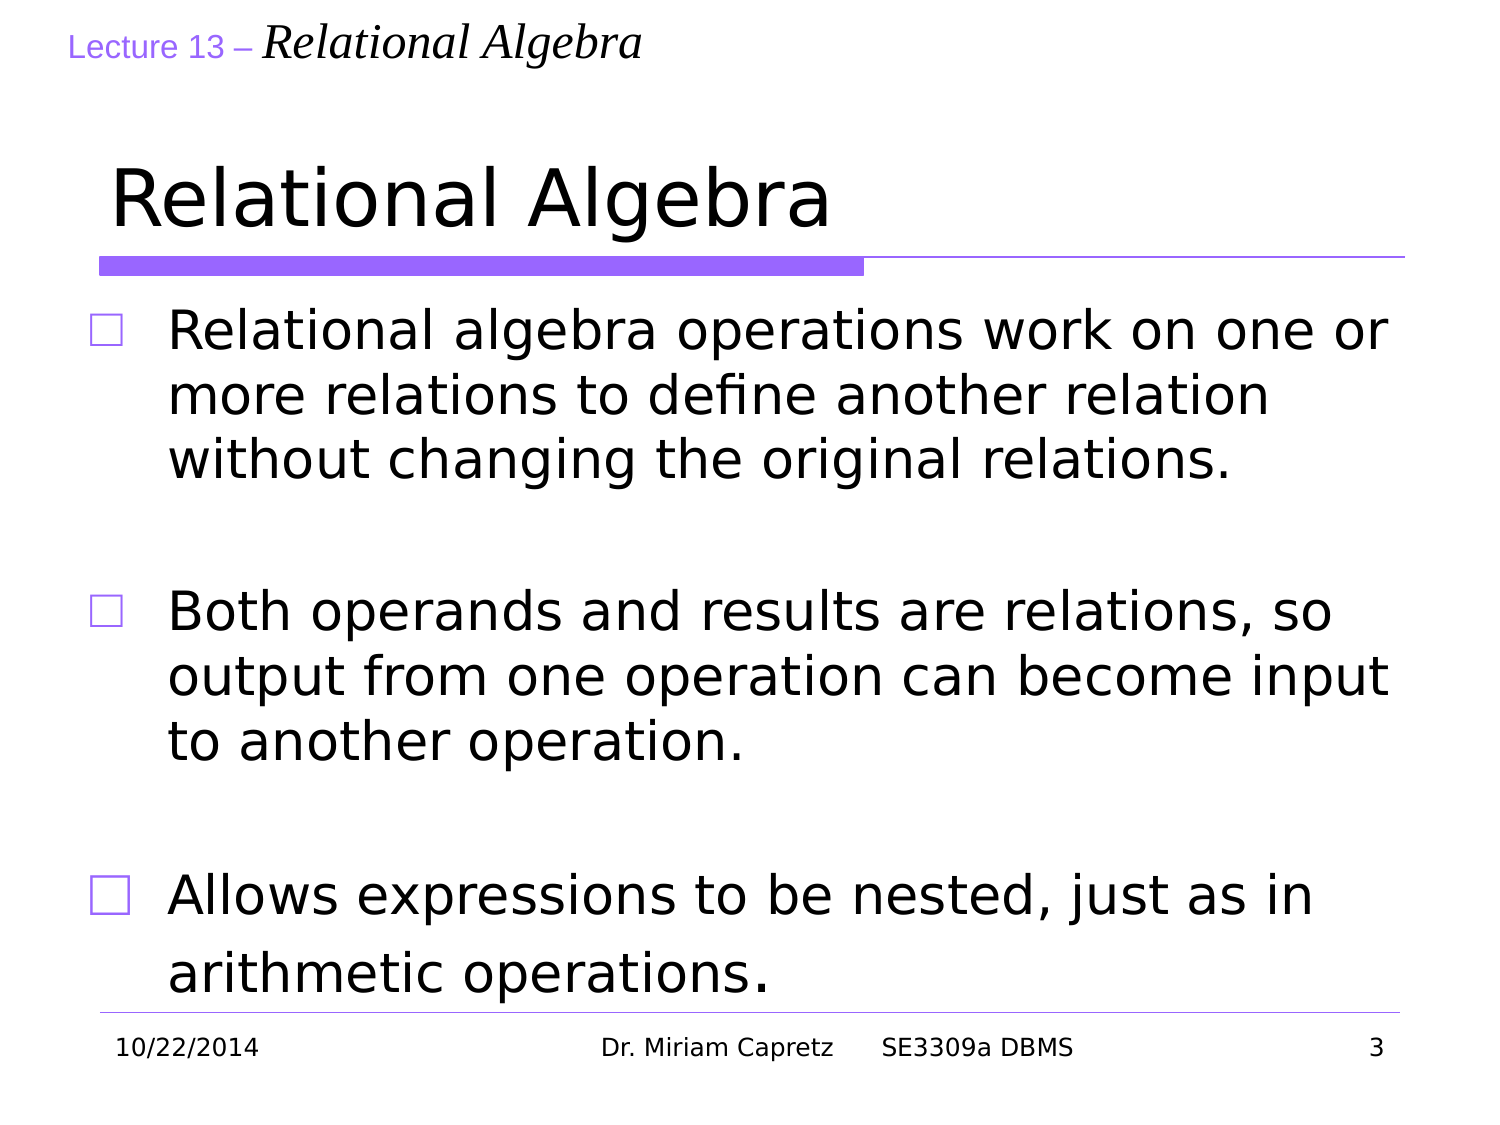

# Relational Algebra
Relational algebra operations work on one or more relations to define another relation without changing the original relations.

Both operands and results are relations, so output from one operation can become input to another operation.

Allows expressions to be nested, just as in arithmetic operations.

10/22/2014
Dr. Miriam Capretz      SE3309a DBMS
3